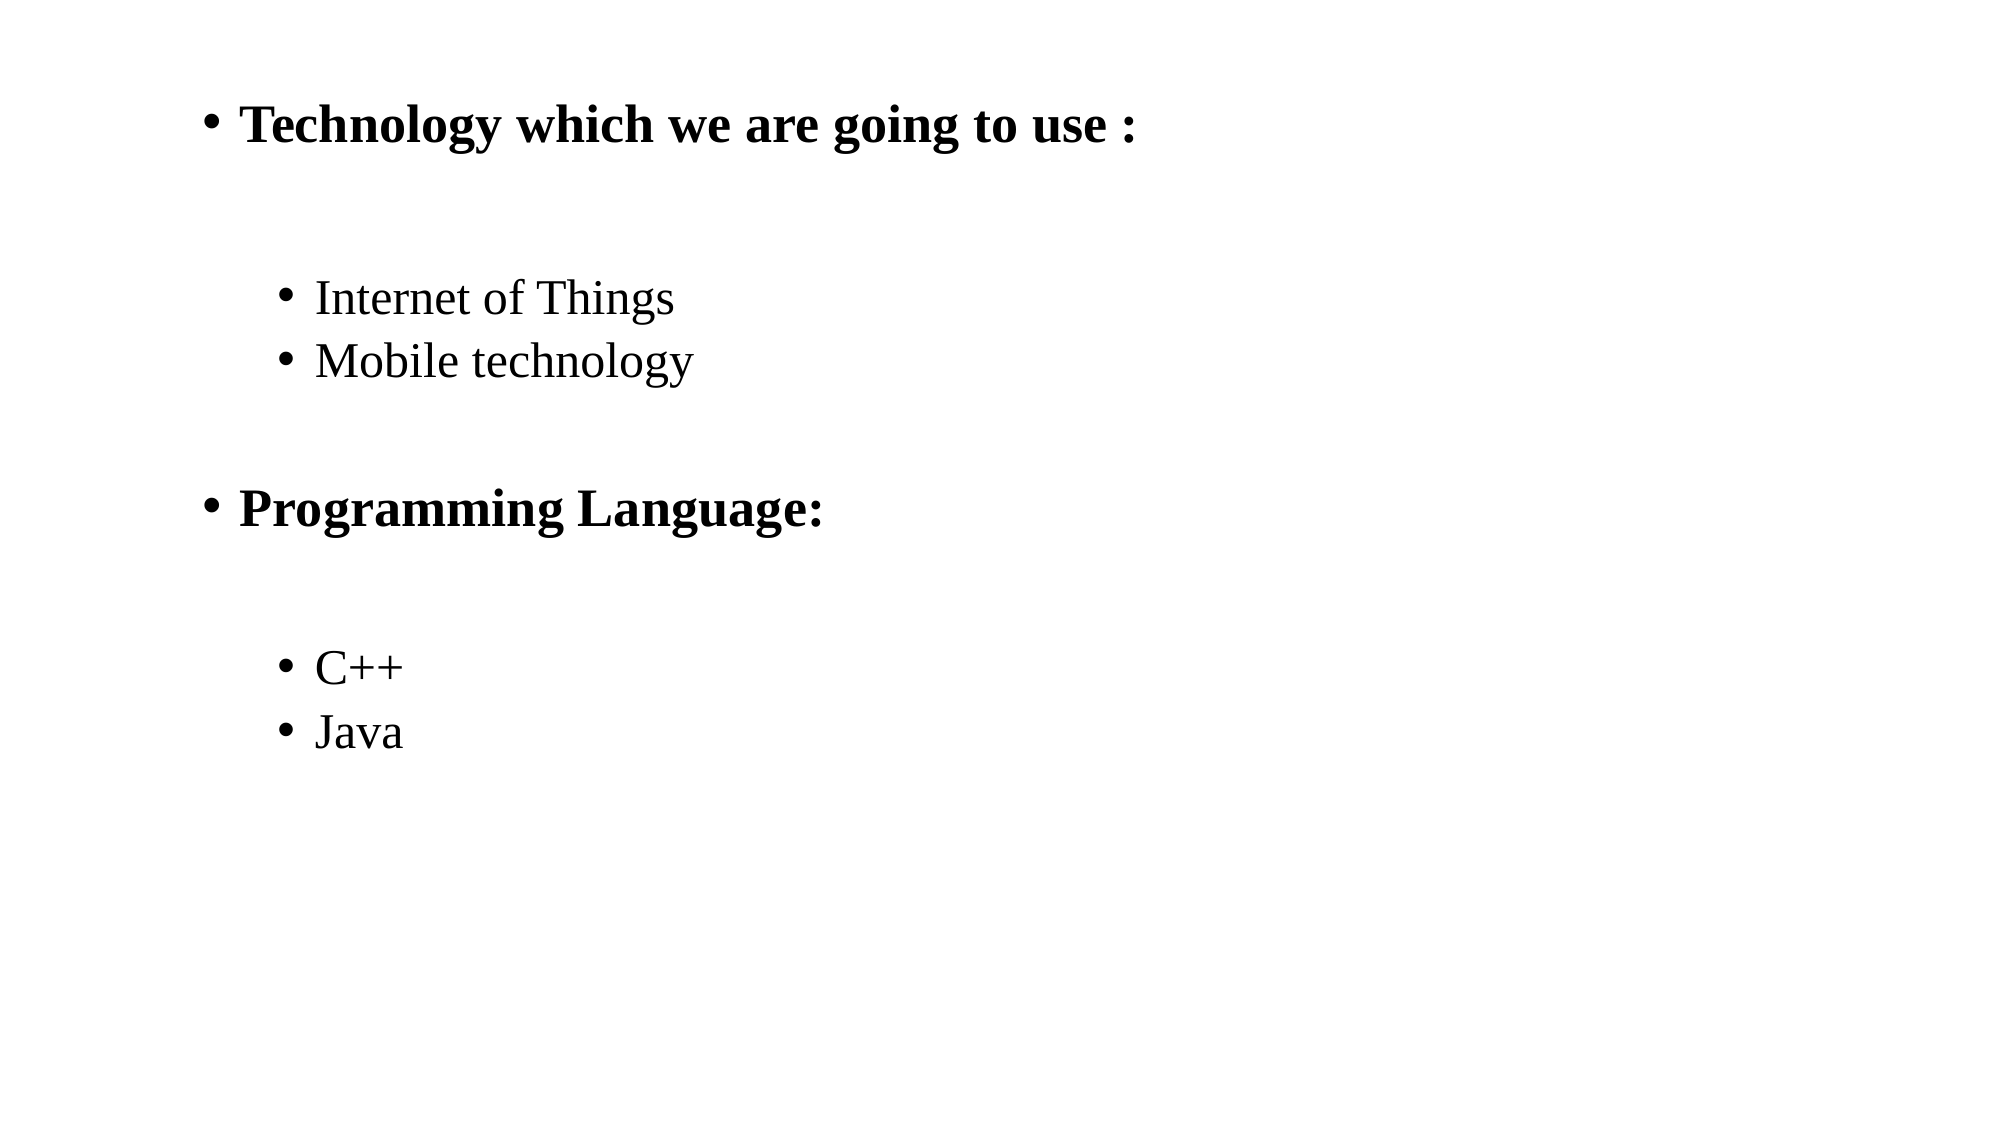

Technology which we are going to use :

Internet of Things
Mobile technology

Programming Language:

C++
Java